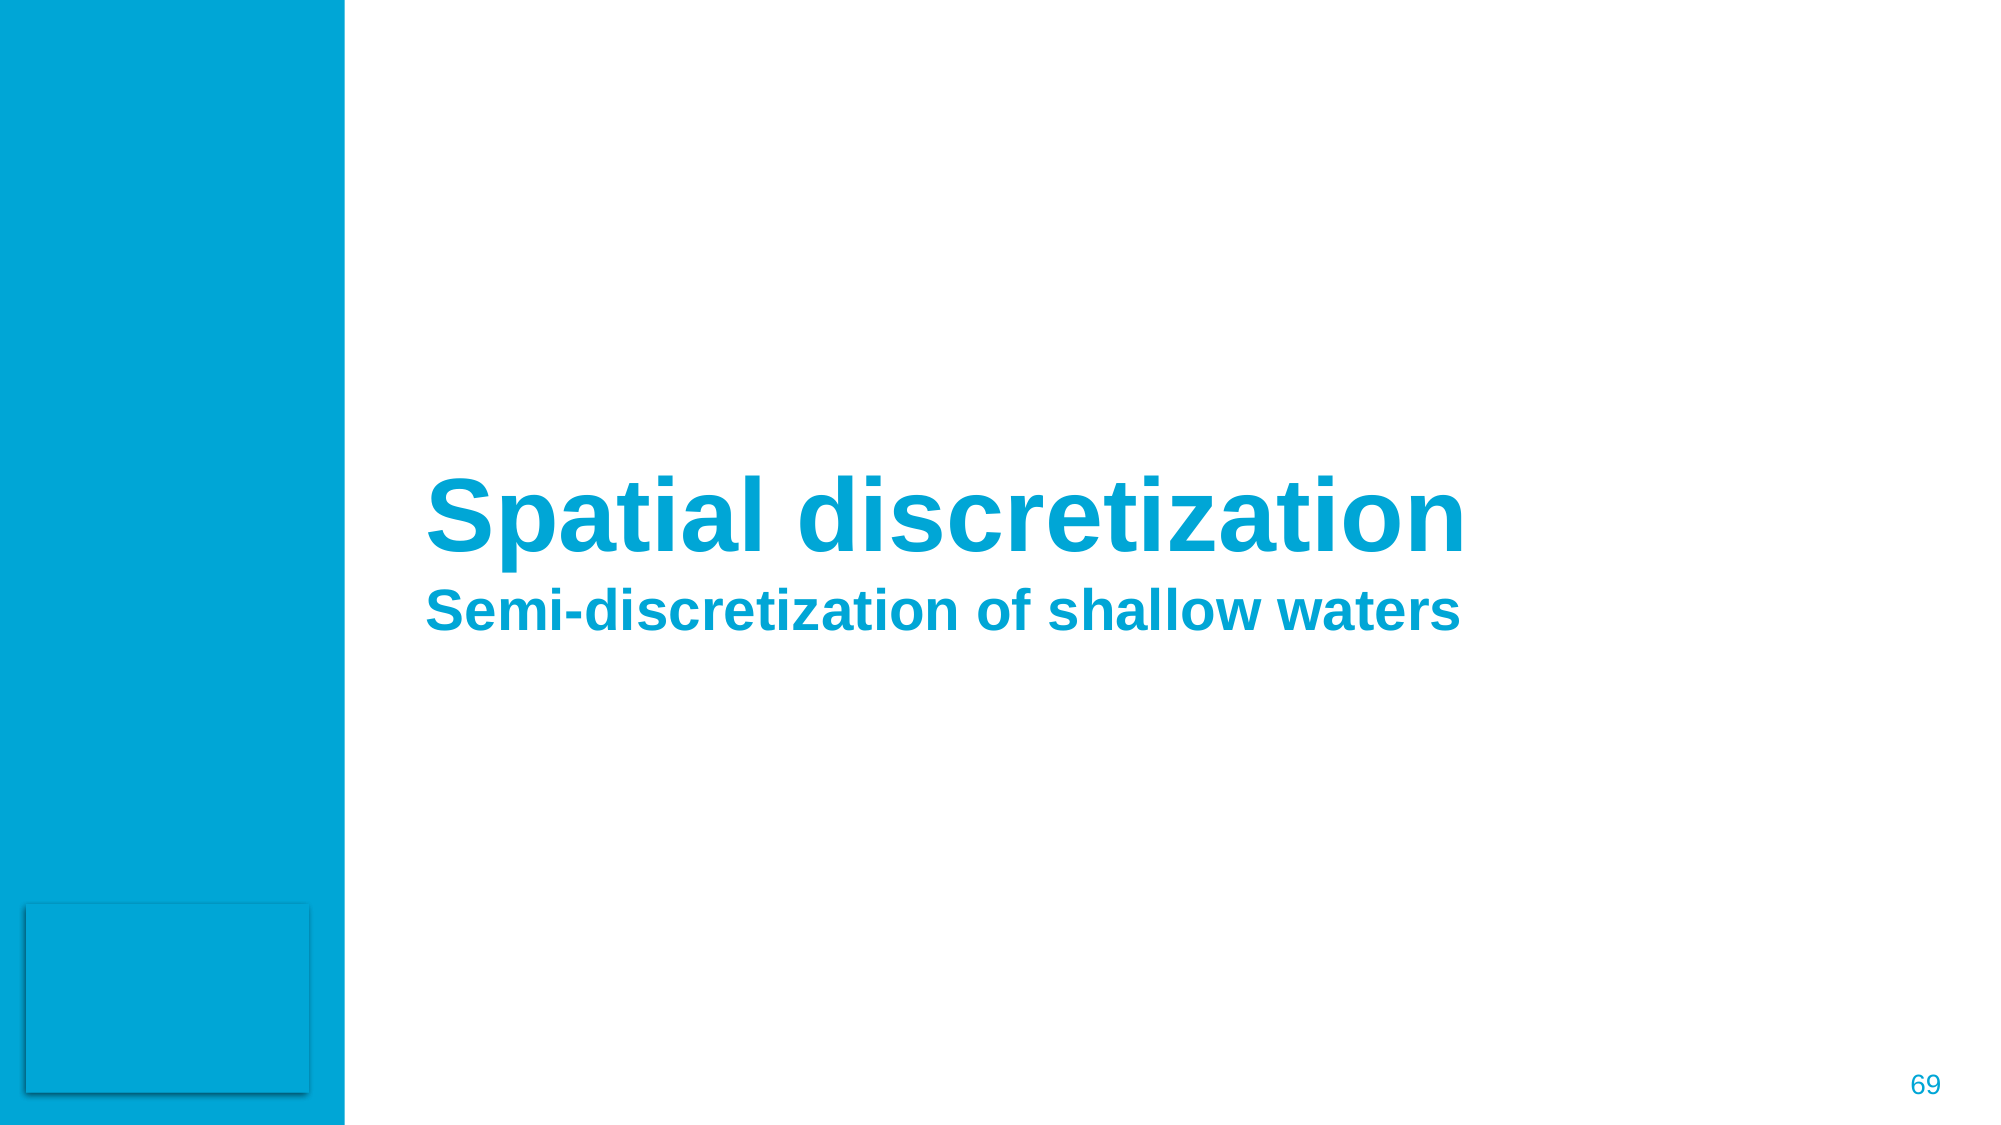

# Spatial discretization Semi-discretization of shallow waters